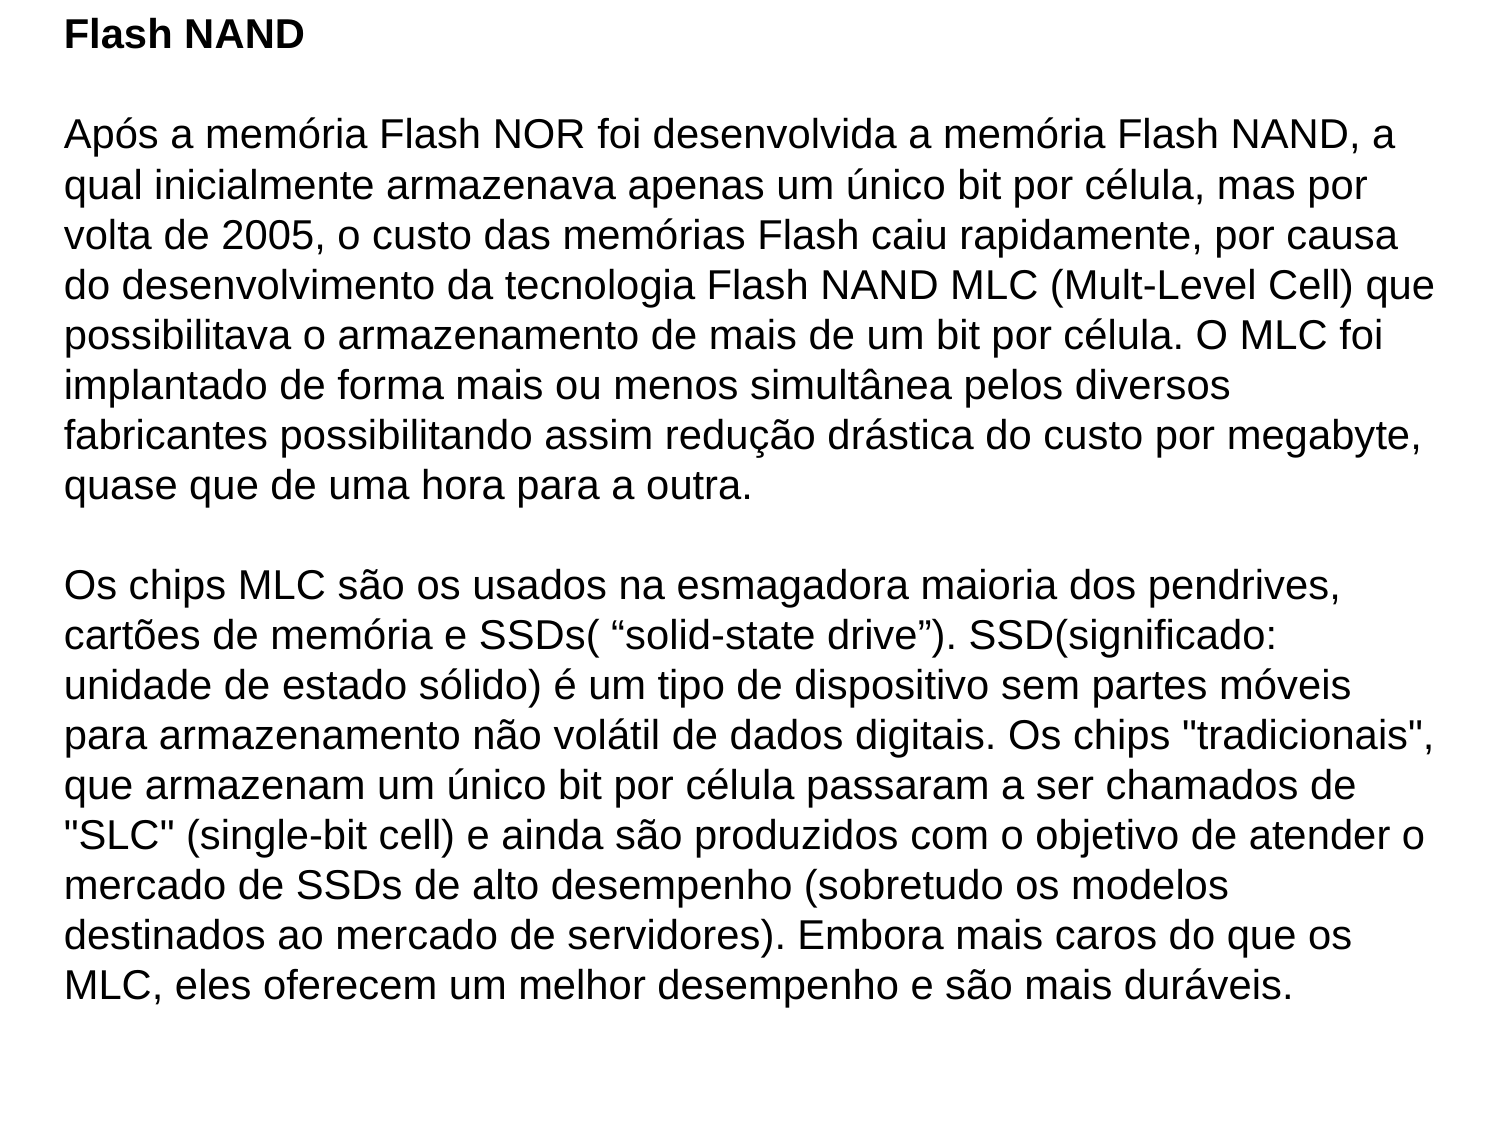

Flash NAND

Após a memória Flash NOR foi desenvolvida a memória Flash NAND, a qual inicialmente armazenava apenas um único bit por célula, mas por volta de 2005, o custo das memórias Flash caiu rapidamente, por causa do desenvolvimento da tecnologia Flash NAND MLC (Mult-Level Cell) que possibilitava o armazenamento de mais de um bit por célula. O MLC foi implantado de forma mais ou menos simultânea pelos diversos fabricantes possibilitando assim redução drástica do custo por megabyte, quase que de uma hora para a outra.

Os chips MLC são os usados na esmagadora maioria dos pendrives, cartões de memória e SSDs( “solid-state drive”). SSD(significado: unidade de estado sólido) é um tipo de dispositivo sem partes móveis para armazenamento não volátil de dados digitais. Os chips "tradicionais", que armazenam um único bit por célula passaram a ser chamados de "SLC" (single-bit cell) e ainda são produzidos com o objetivo de atender o mercado de SSDs de alto desempenho (sobretudo os modelos destinados ao mercado de servidores). Embora mais caros do que os MLC, eles oferecem um melhor desempenho e são mais duráveis.